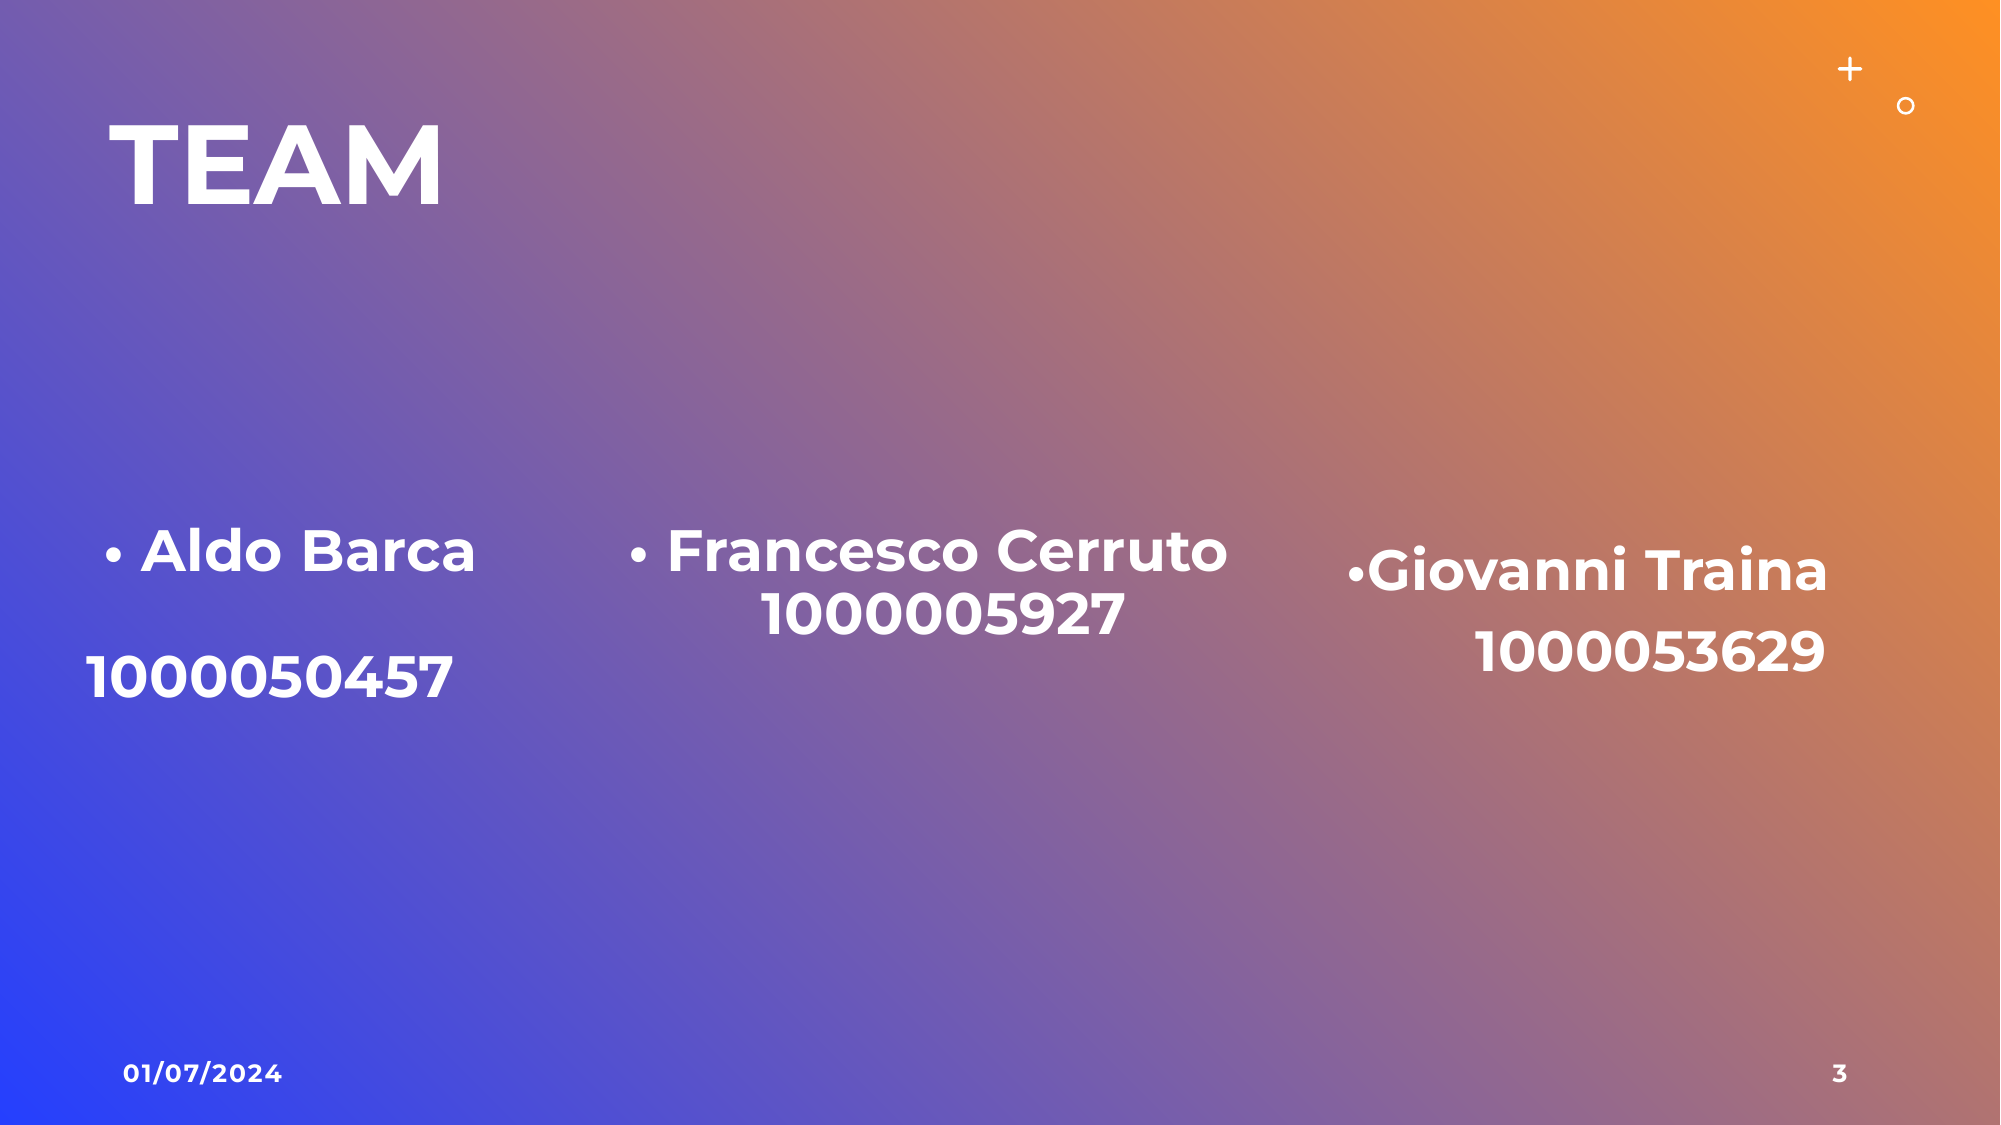

# Team

 • Aldo Barca                     1000050457

 • Francesco Cerruto 	1000005927

 •Giovanni Traina
	1000053629

01/07/2024
3